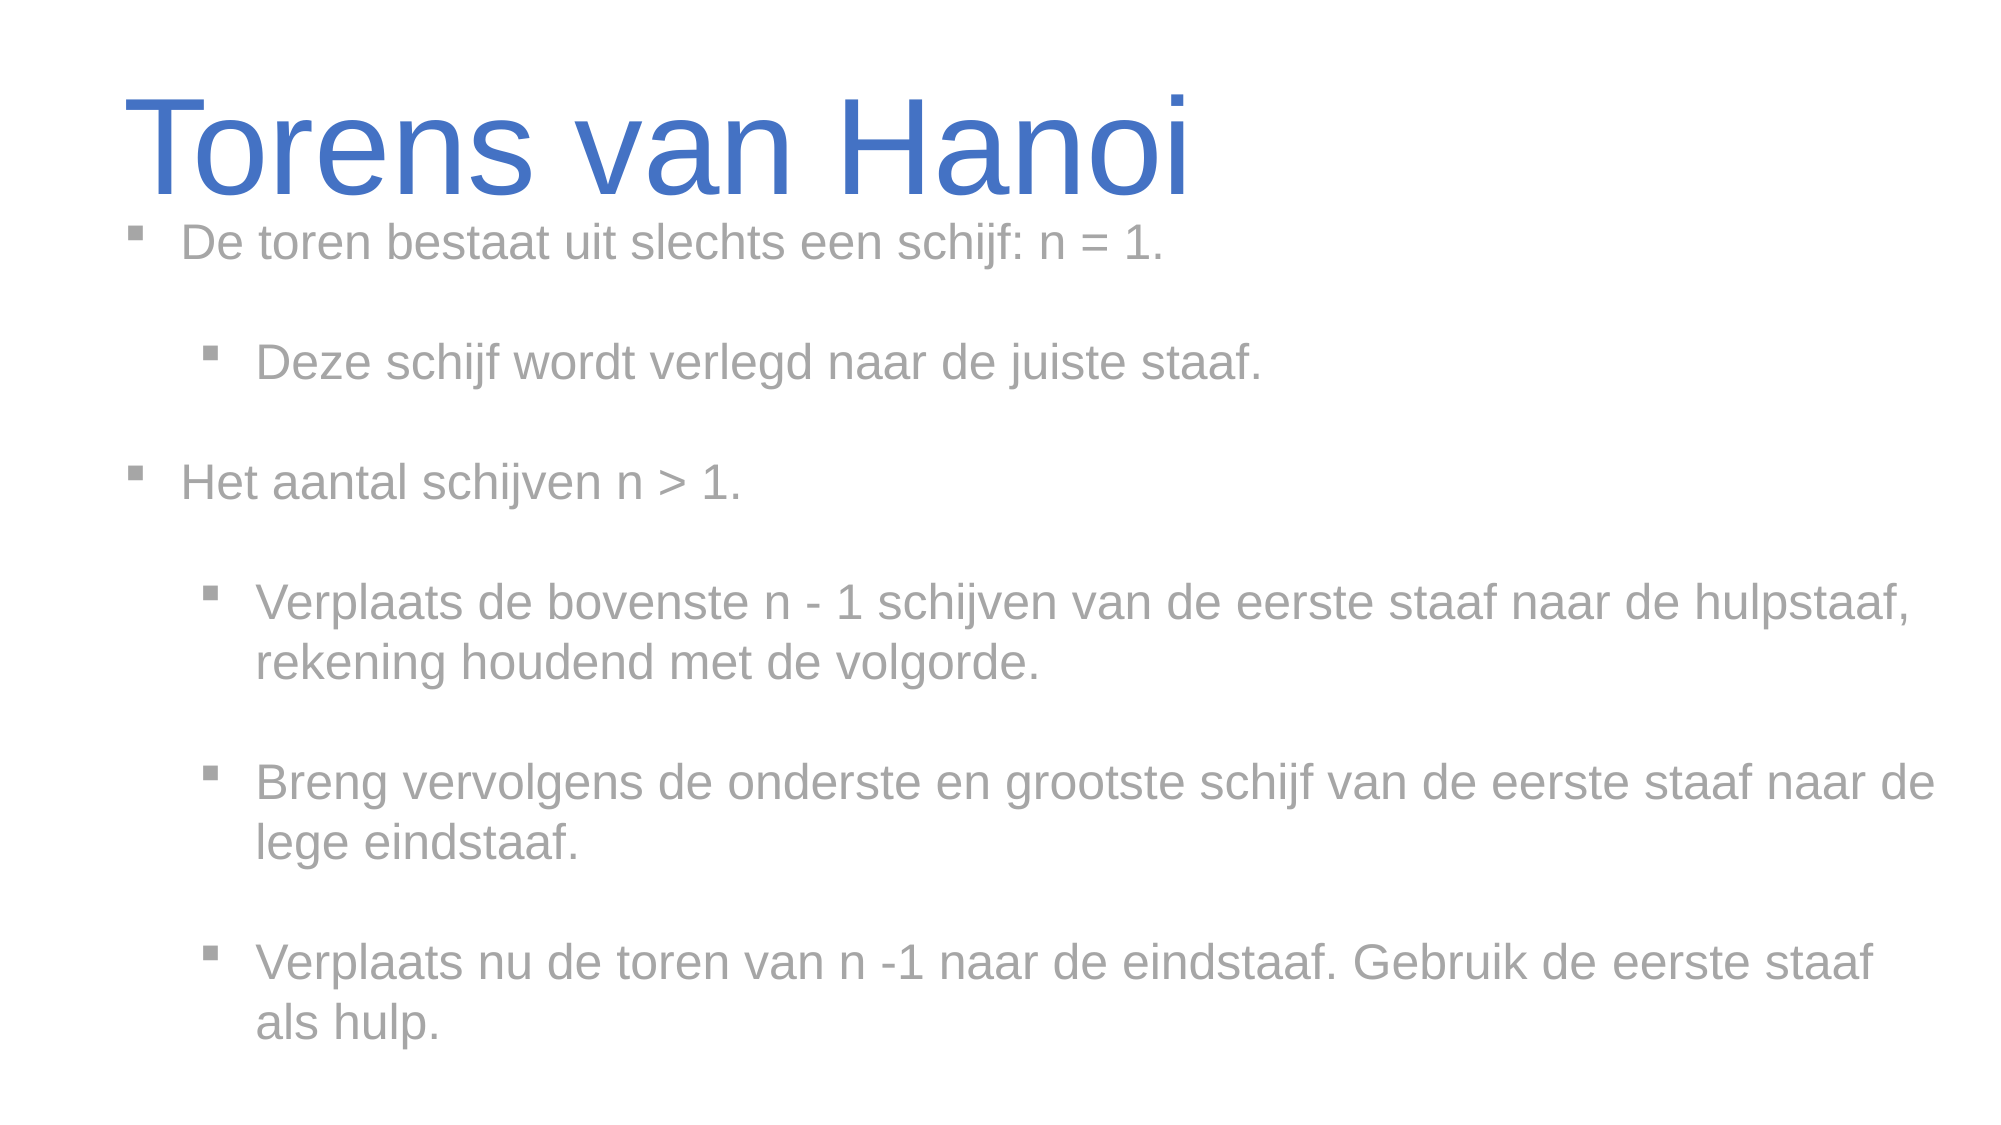

Torens van Hanoi
De toren bestaat uit slechts een schijf: n = 1.

Deze schijf wordt verlegd naar de juiste staaf.

Het aantal schijven n > 1.

Verplaats de bovenste n - 1 schijven van de eerste staaf naar de hulpstaaf, rekening houdend met de volgorde.

Breng vervolgens de onderste en grootste schijf van de eerste staaf naar de lege eindstaaf.

Verplaats nu de toren van n -1 naar de eindstaaf. Gebruik de eerste staaf als hulp.